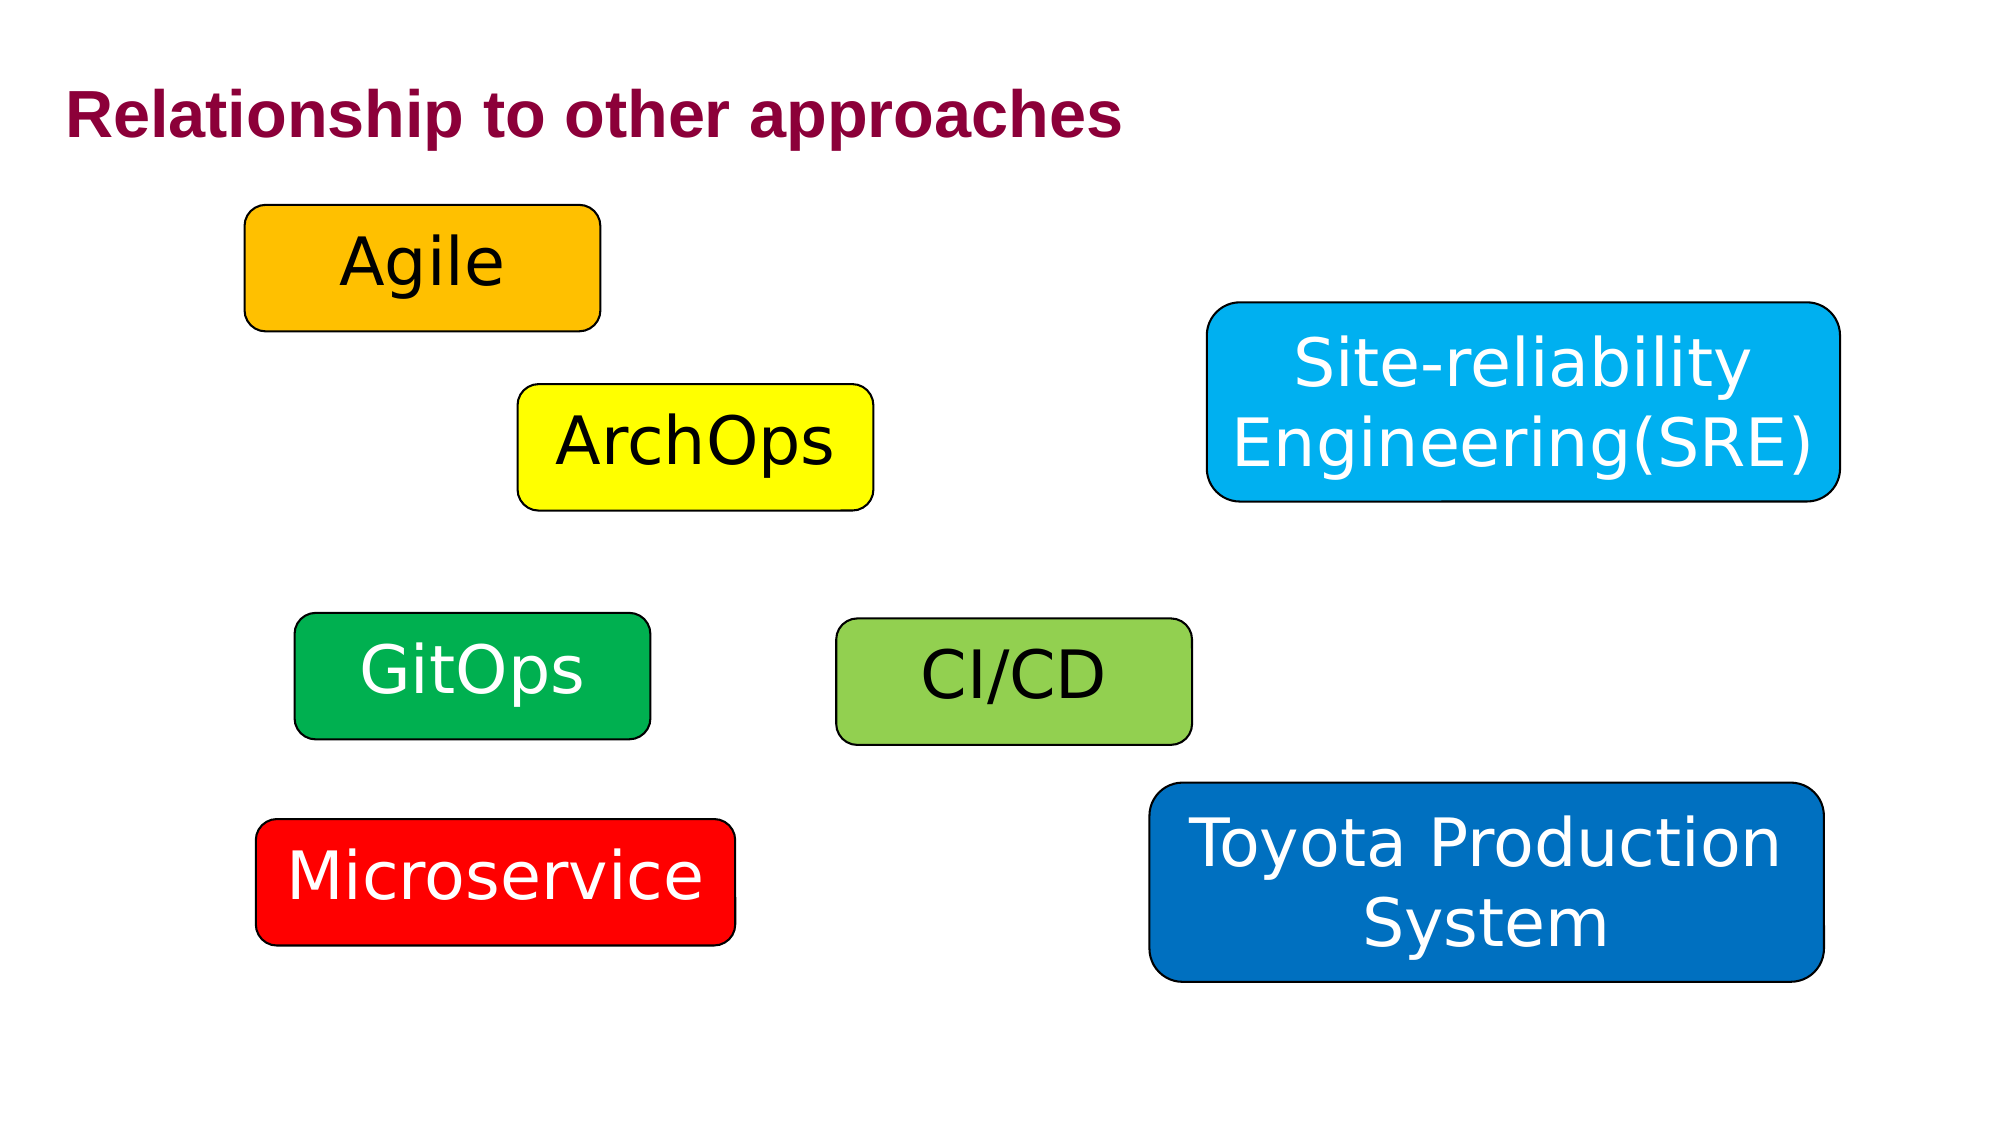

# Relationship to other approaches
Agile
Site-reliability Engineering(SRE)
ArchOps
GitOps
CI/CD
Toyota Production System
Microservice